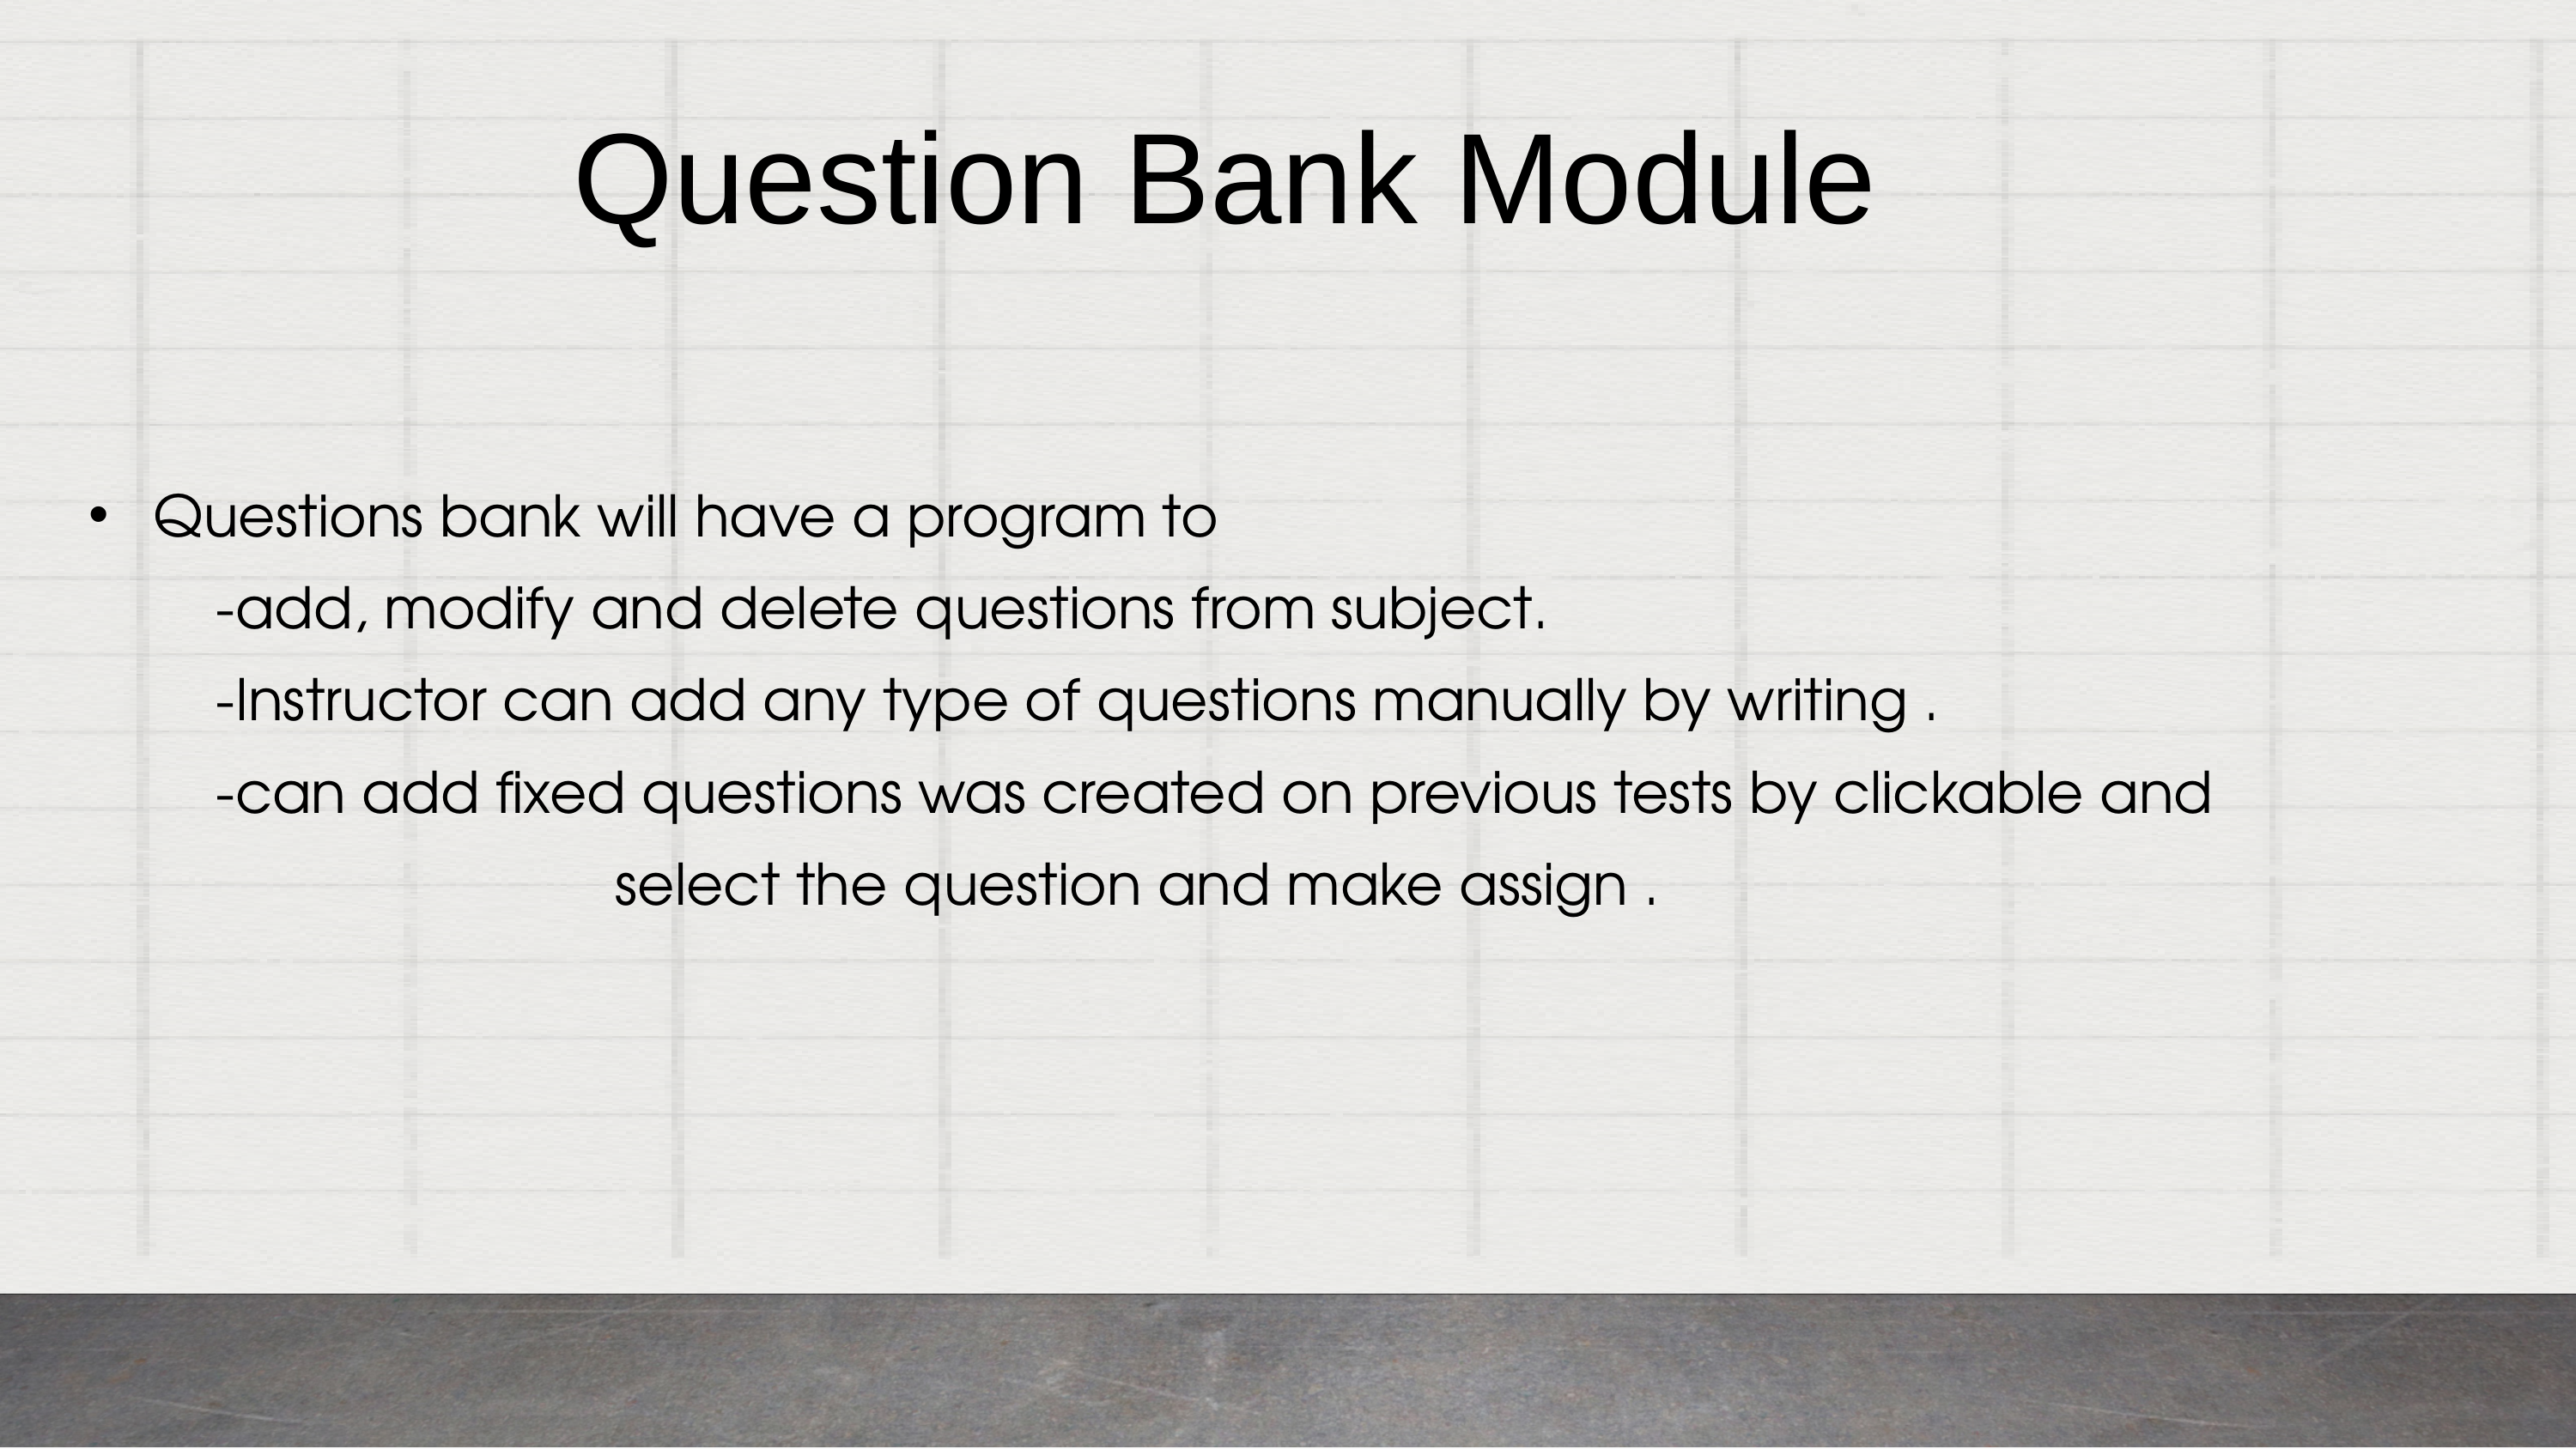

Question Bank Module
Questions bank will have a program to
        -add, modify and delete questions from subject.
        -Instructor can add any type of questions manually by writing .
        -can add fixed questions was created on previous tests by clickable and                                   select the question and make assign .